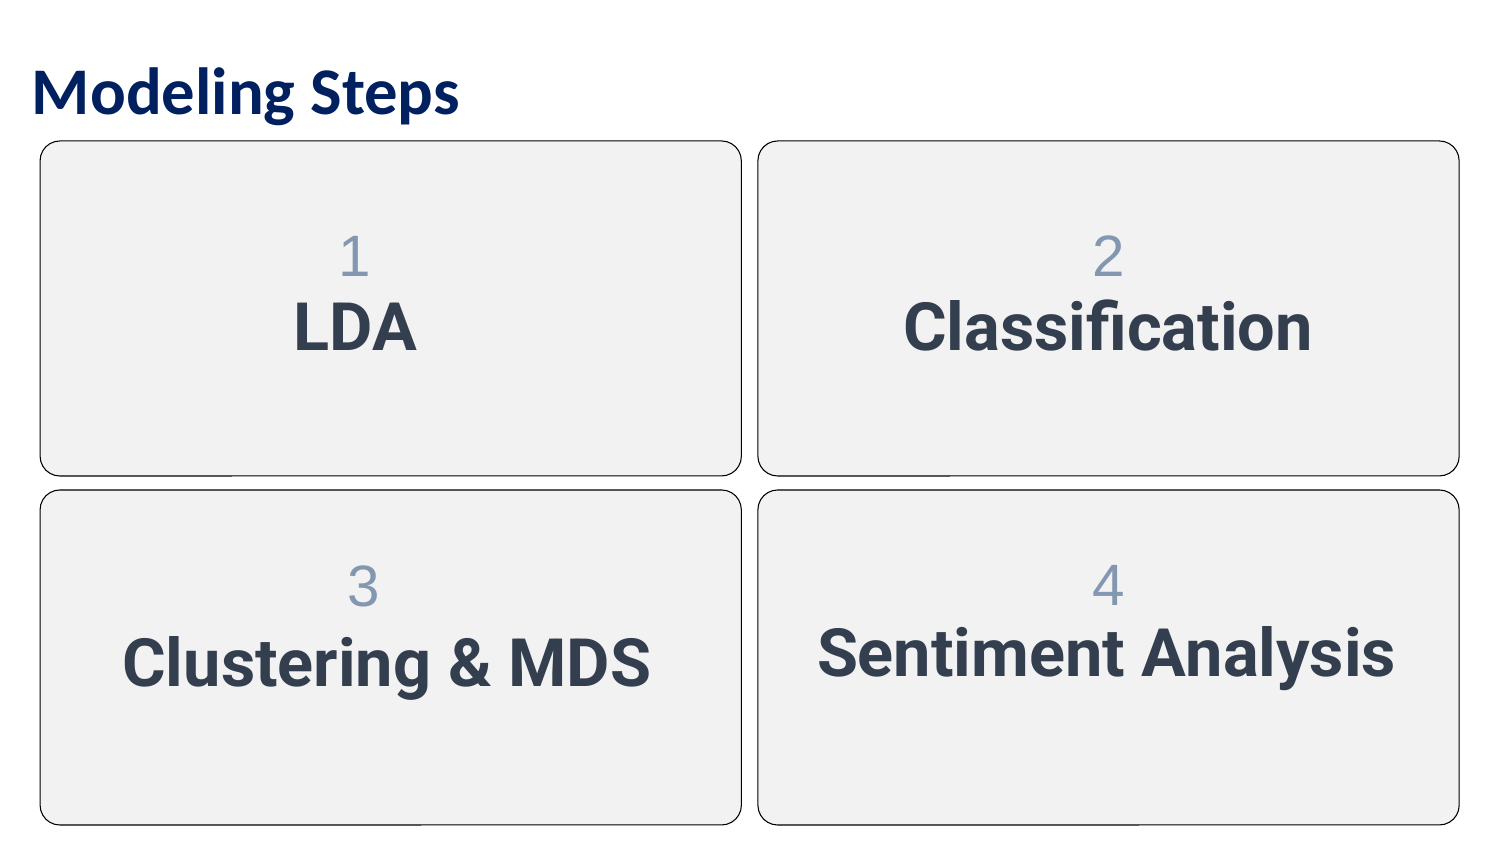

Modeling Steps

1
2
LDA
Classification

4
3
Clustering & MDS
Sentiment Analysis